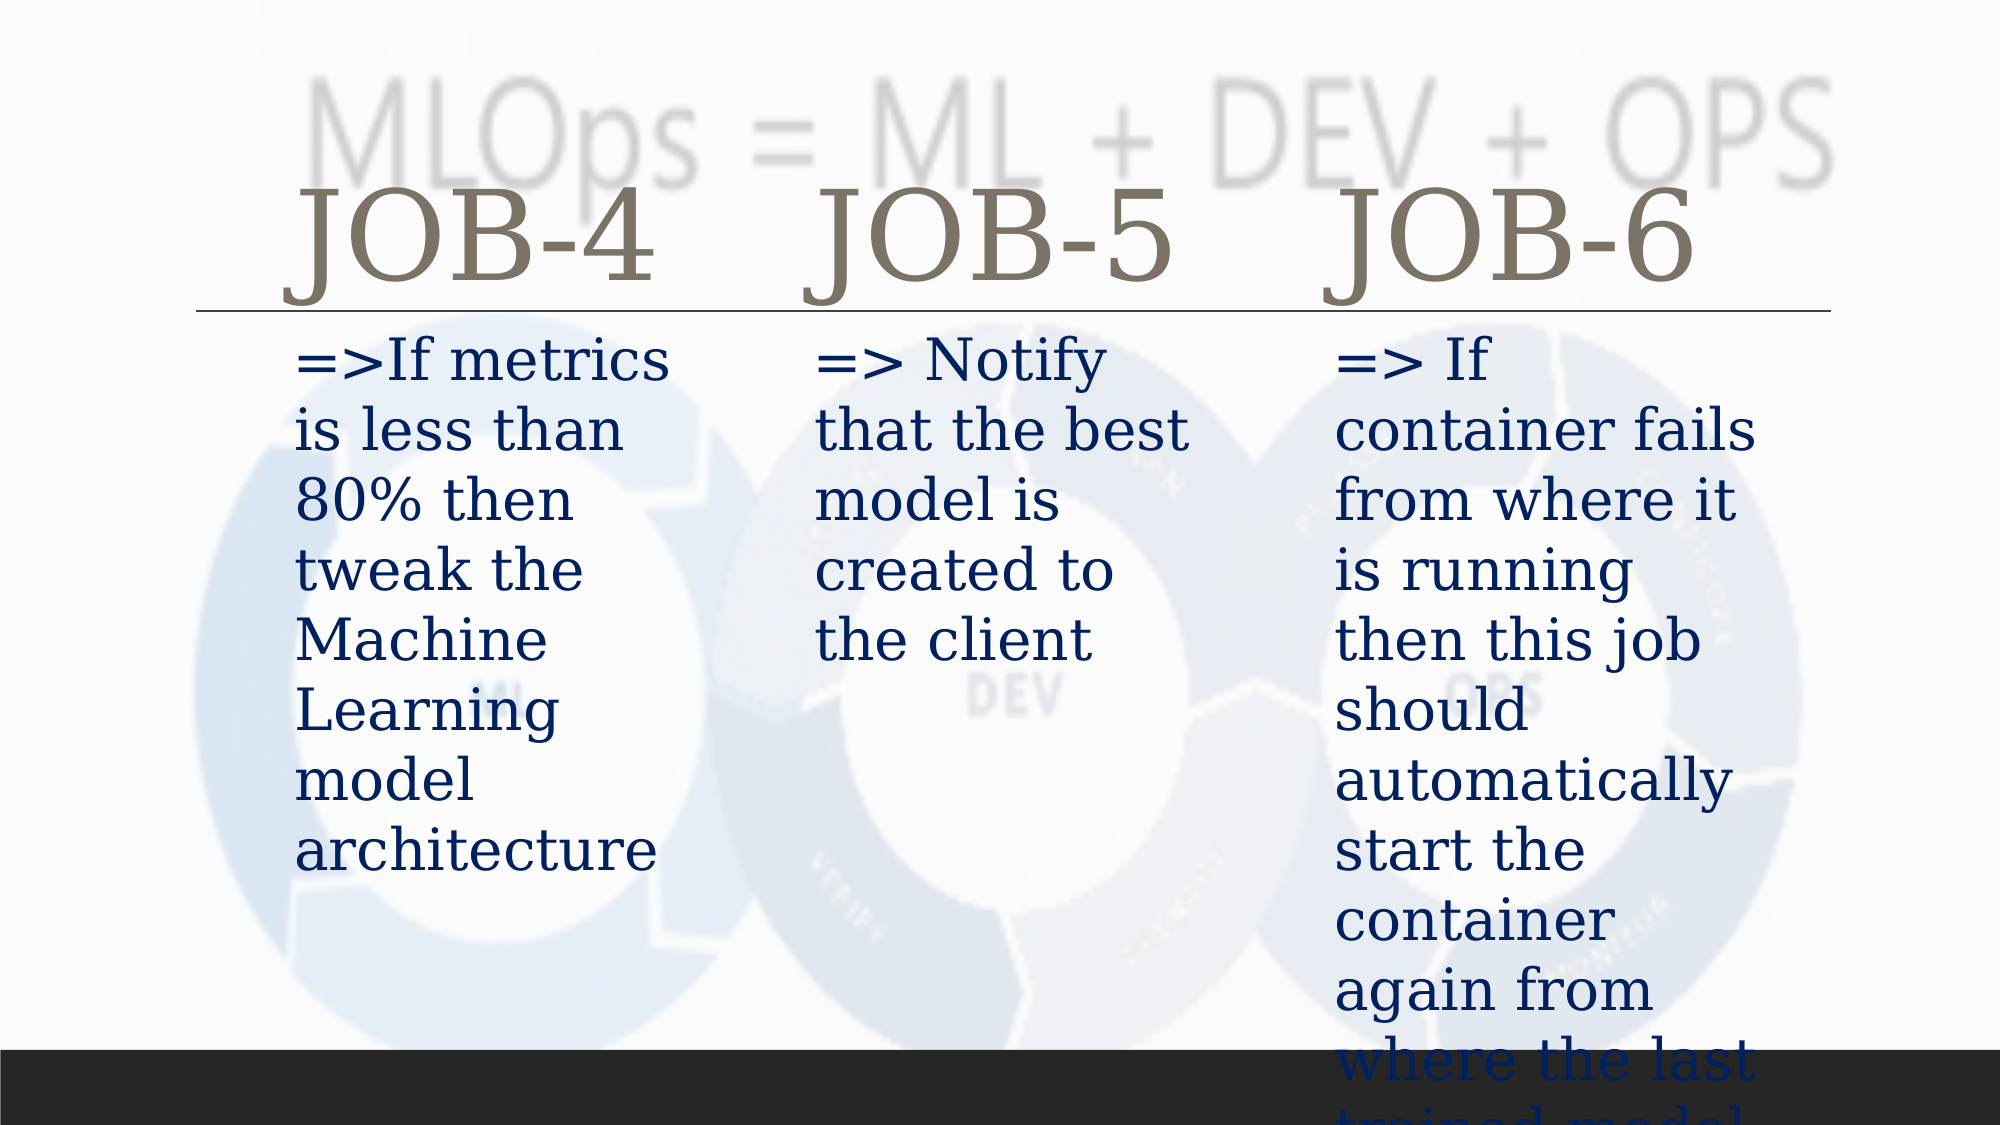

JOB-4
JOB-5
JOB-6
=> Notify that the best model is created to the client
=> If container fails from where it is running then this job should automatically start the container again from where the last trained model left
=>If metrics is less than 80% then tweak the Machine Learning model architecture